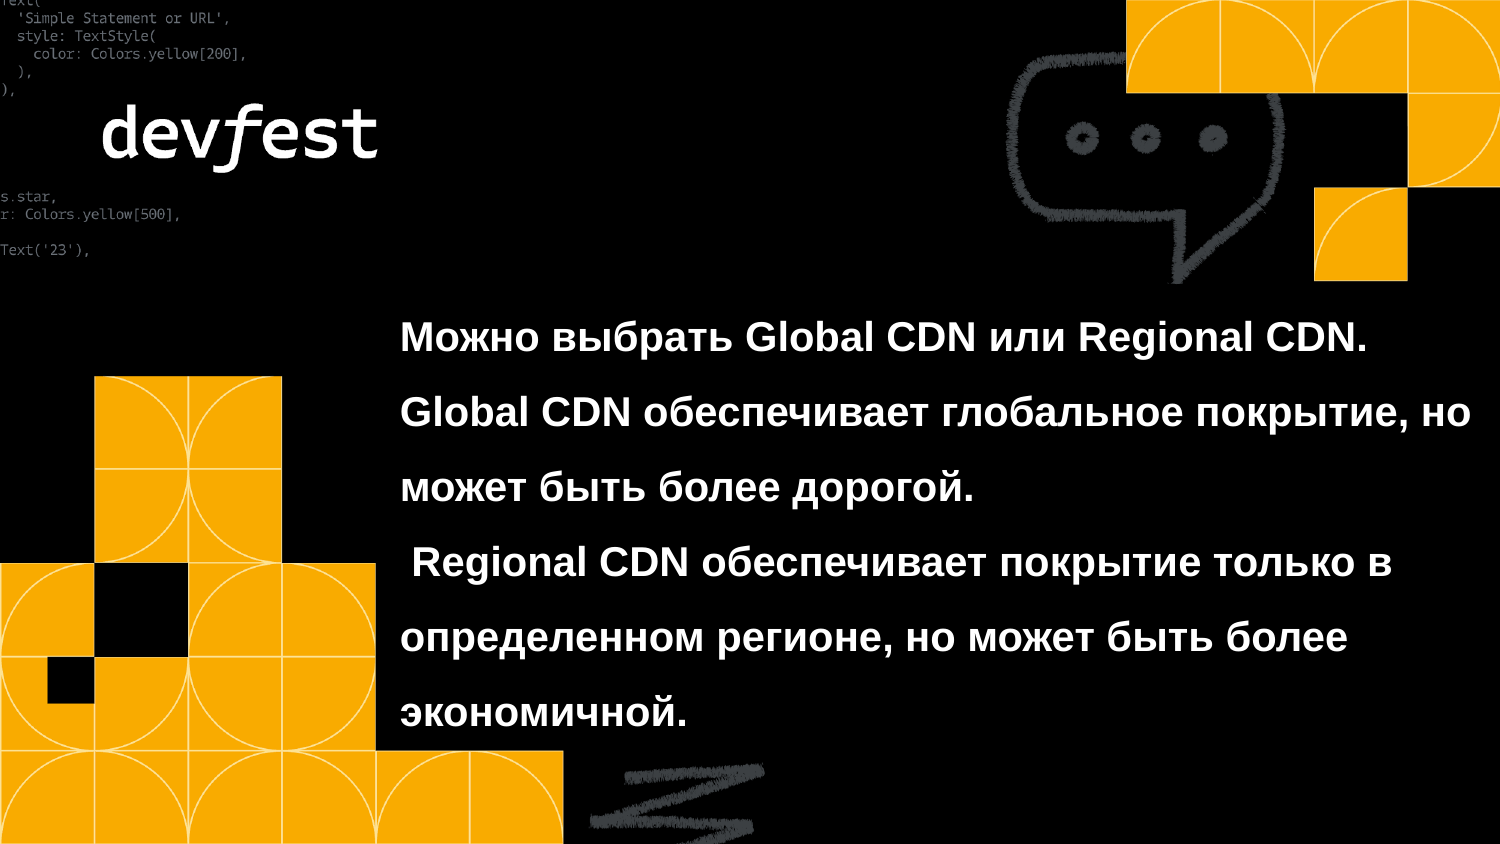

# Можно выбрать Global CDN или Regional CDN. Global CDN обеспечивает глобальное покрытие, но может быть более дорогой. Regional CDN обеспечивает покрытие только в определенном регионе, но может быть более экономичной.